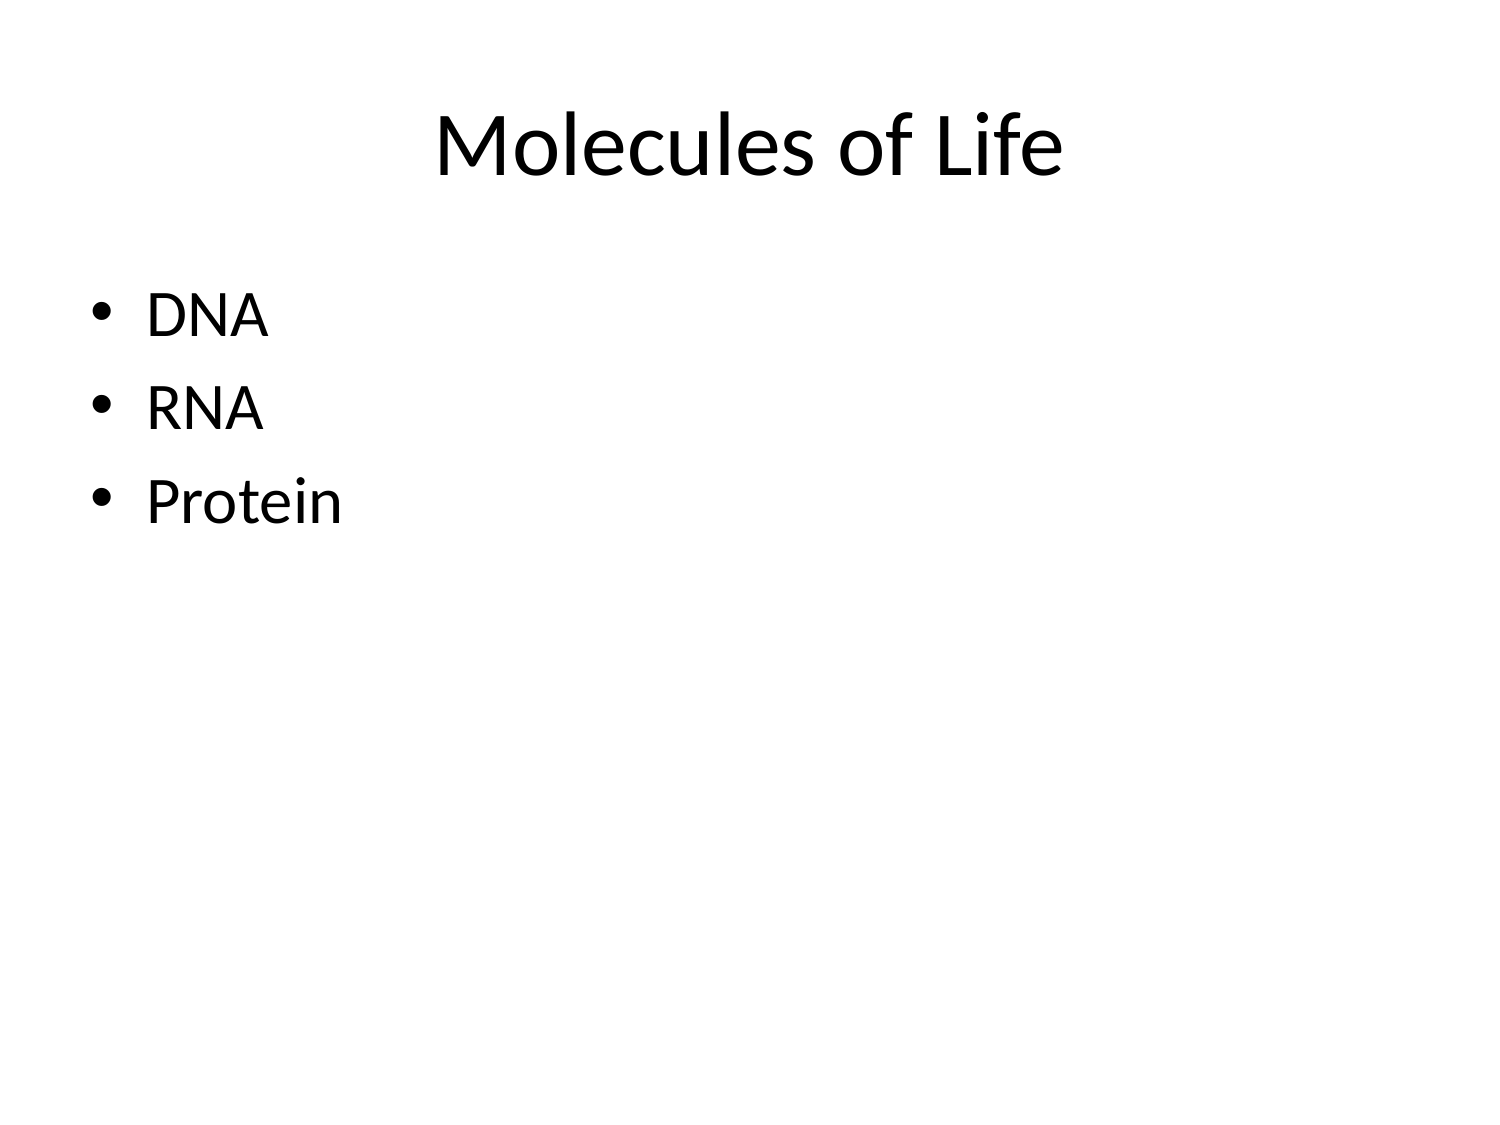

# Molecules of Life
DNA
RNA
Protein